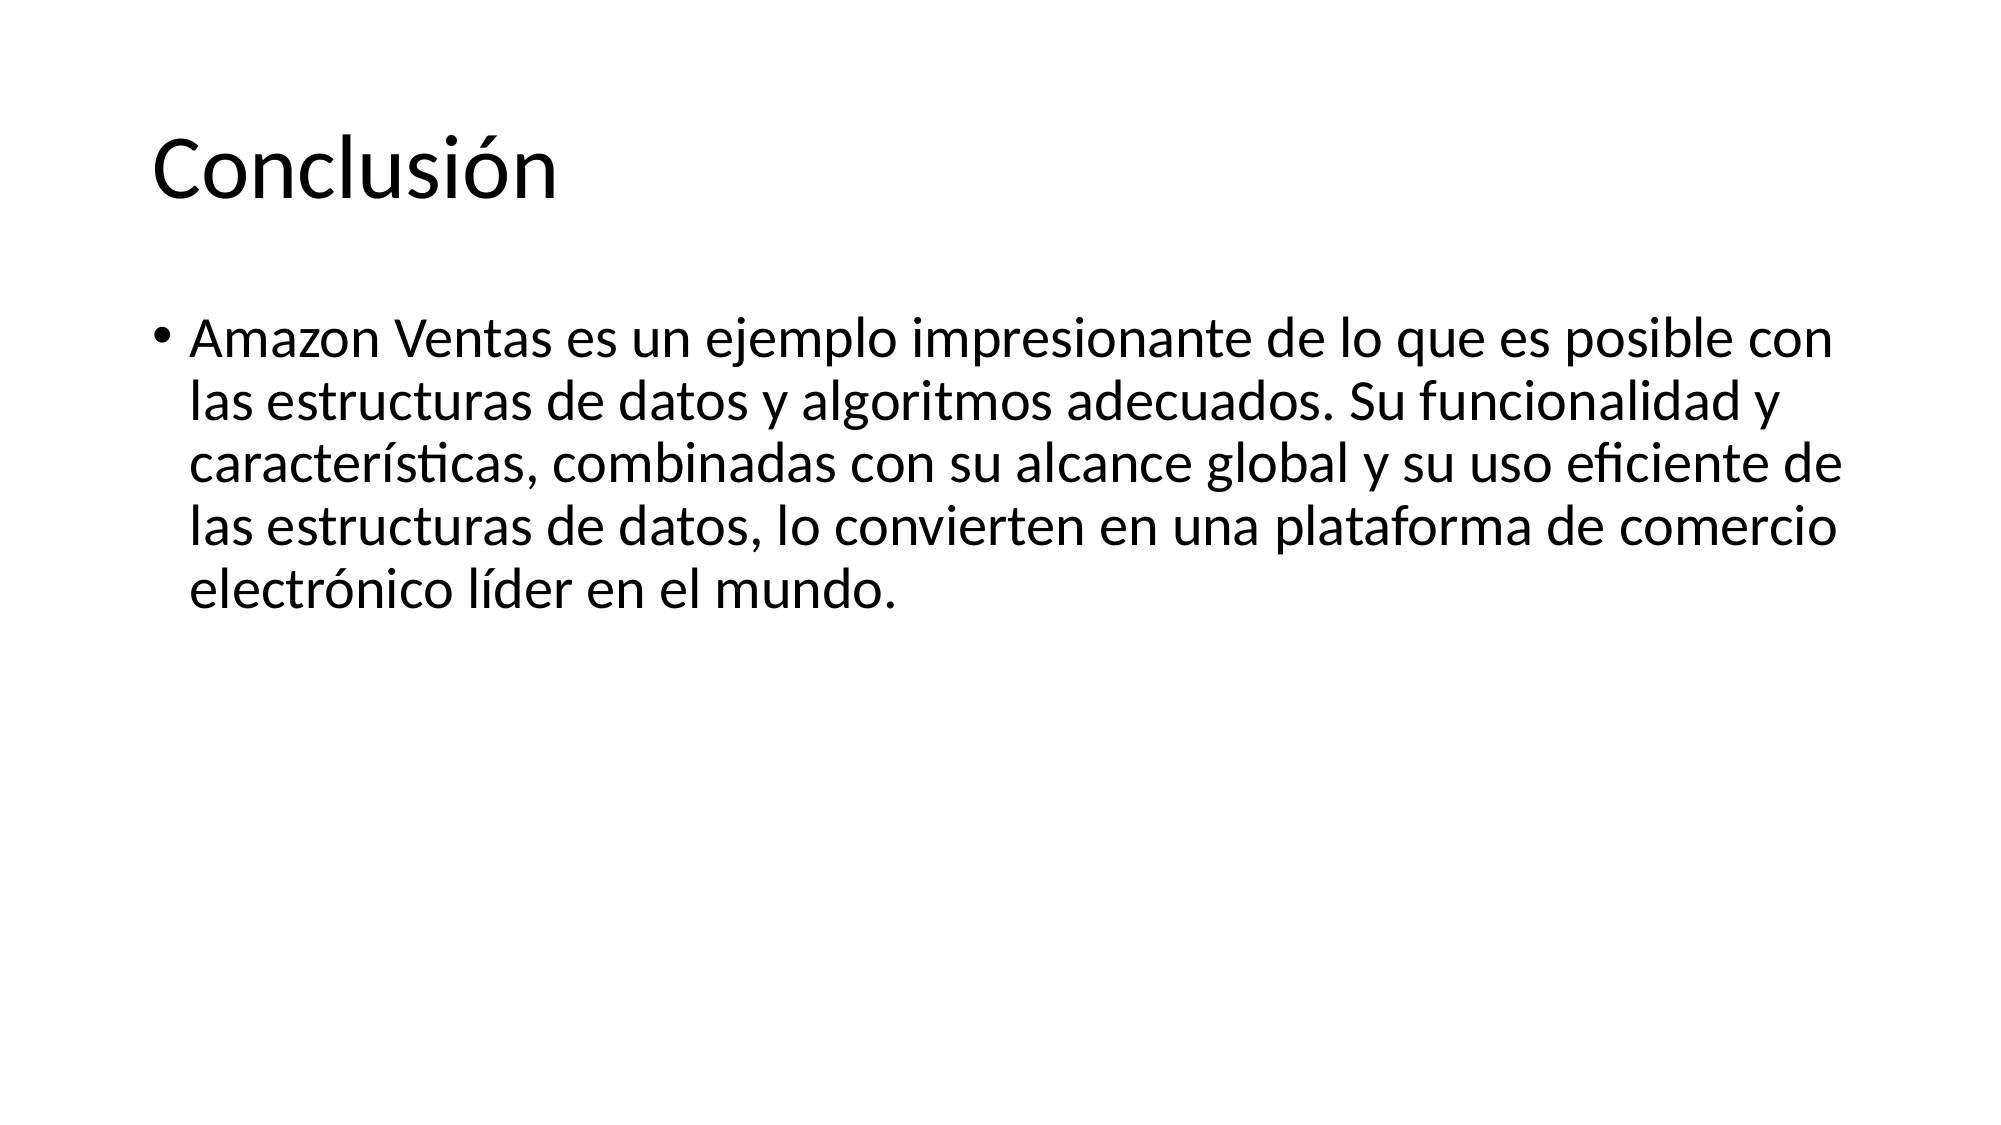

# Conclusión
Amazon Ventas es un ejemplo impresionante de lo que es posible con las estructuras de datos y algoritmos adecuados. Su funcionalidad y características, combinadas con su alcance global y su uso eficiente de las estructuras de datos, lo convierten en una plataforma de comercio electrónico líder en el mundo.